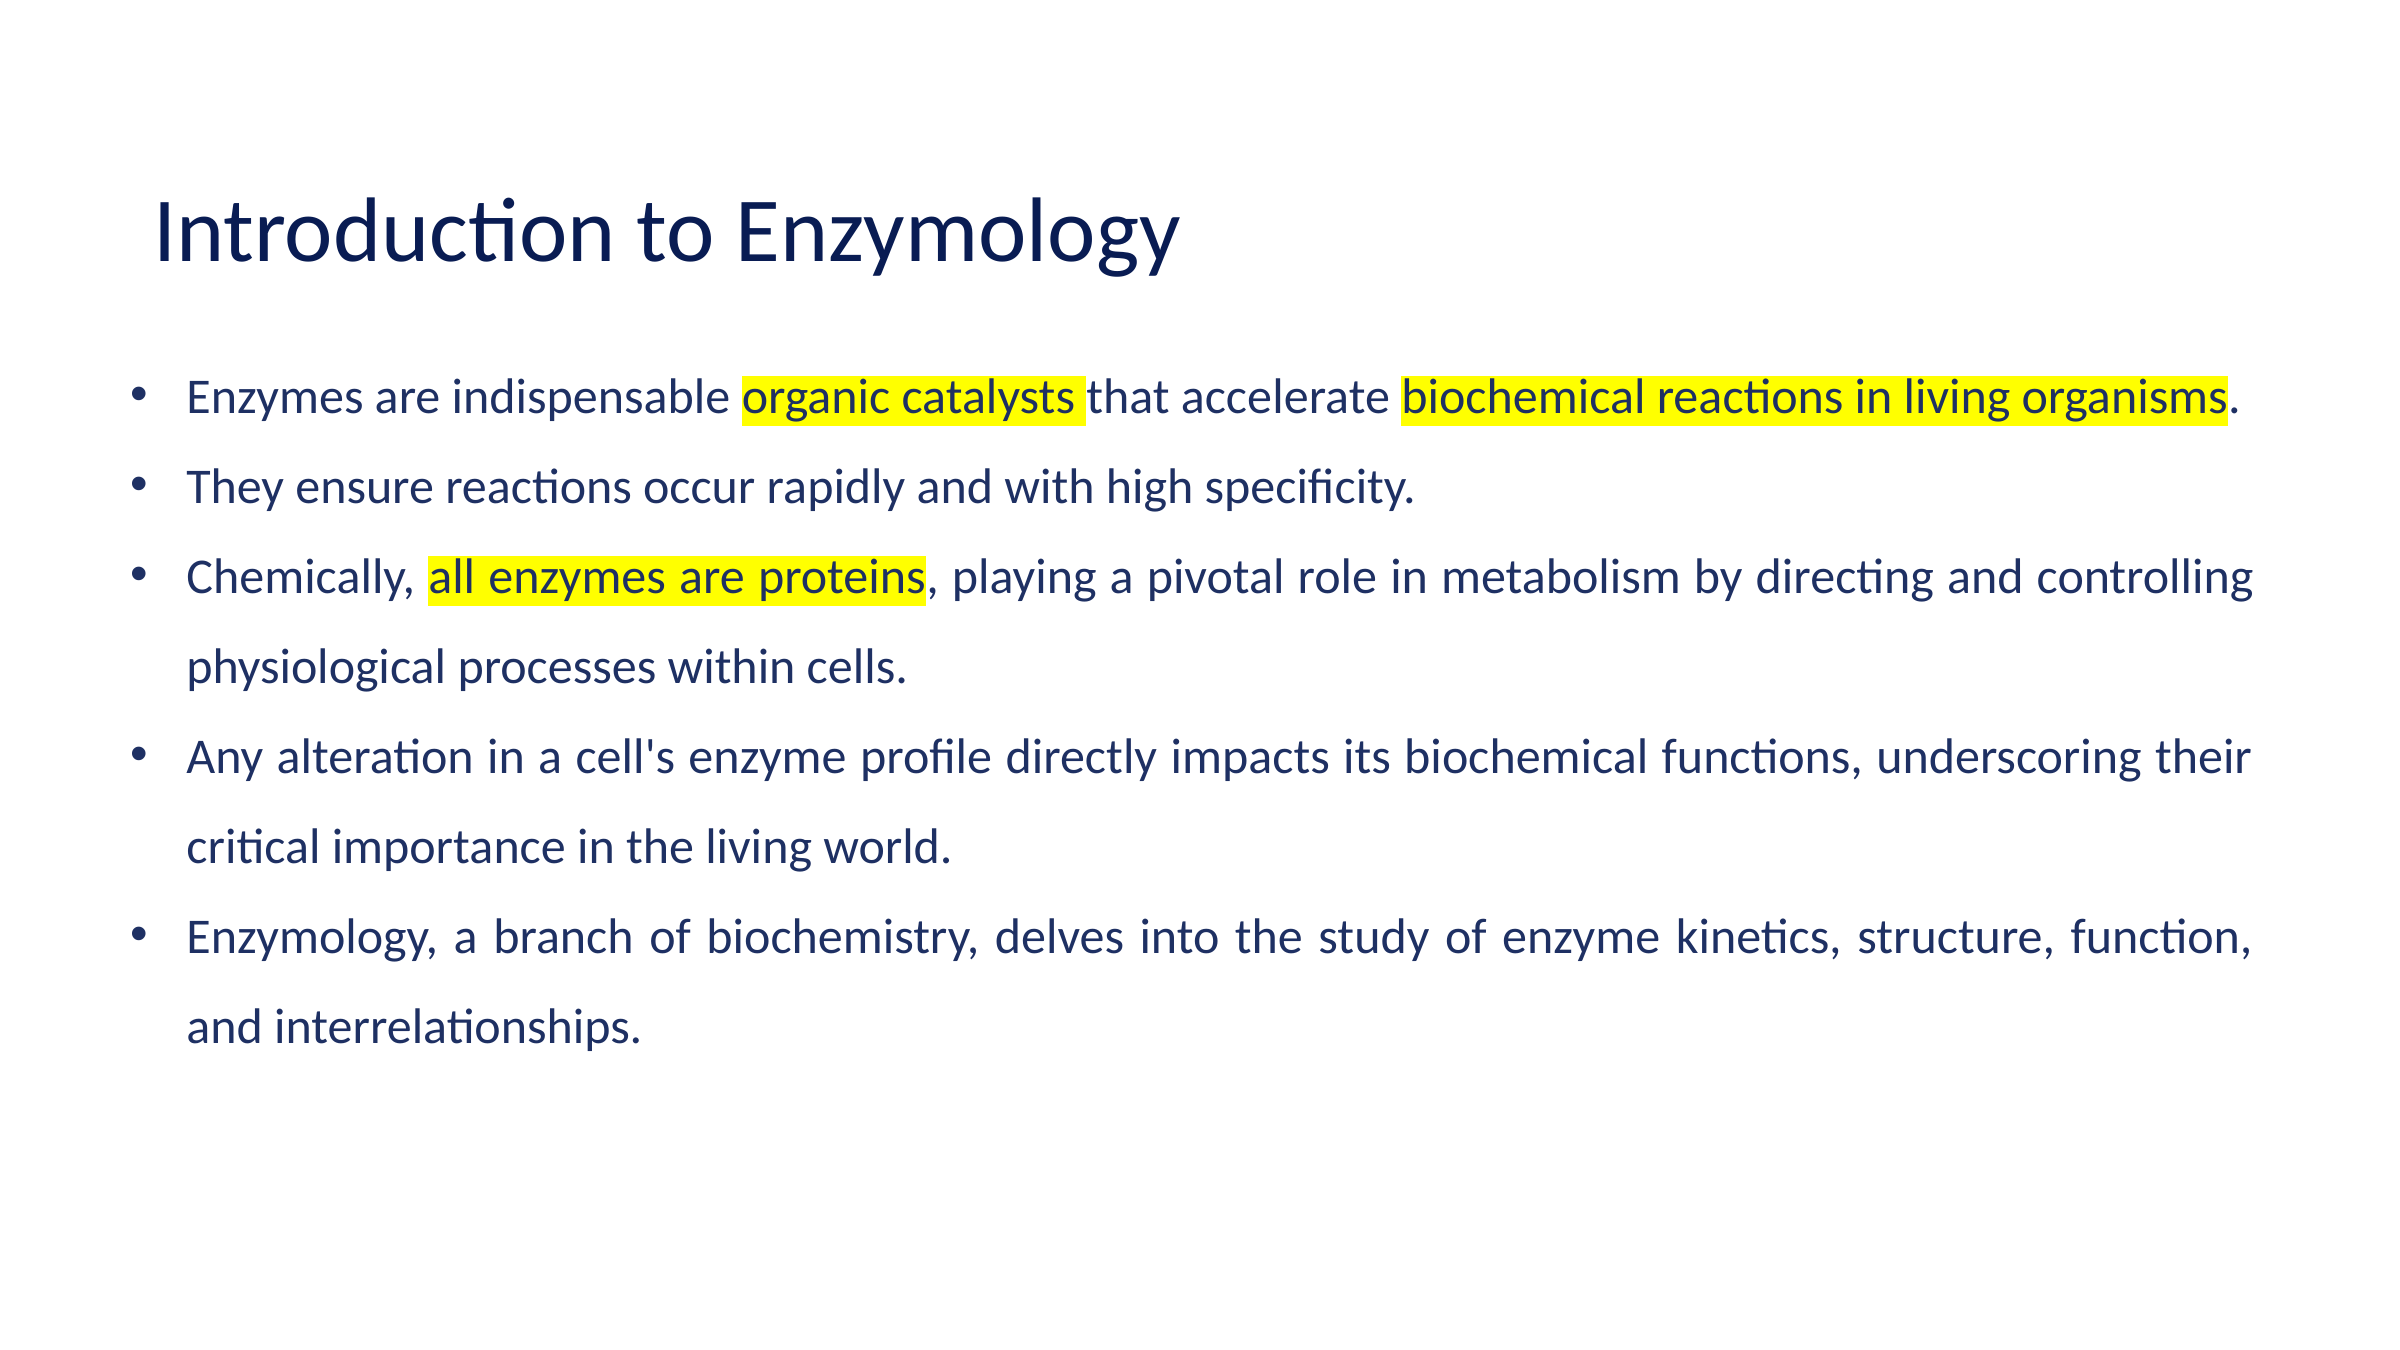

Introduction to Enzymology
Enzymes are indispensable organic catalysts that accelerate biochemical reactions in living organisms.
They ensure reactions occur rapidly and with high specificity.
Chemically, all enzymes are proteins, playing a pivotal role in metabolism by directing and controlling physiological processes within cells.
Any alteration in a cell's enzyme profile directly impacts its biochemical functions, underscoring their critical importance in the living world.
Enzymology, a branch of biochemistry, delves into the study of enzyme kinetics, structure, function, and interrelationships.